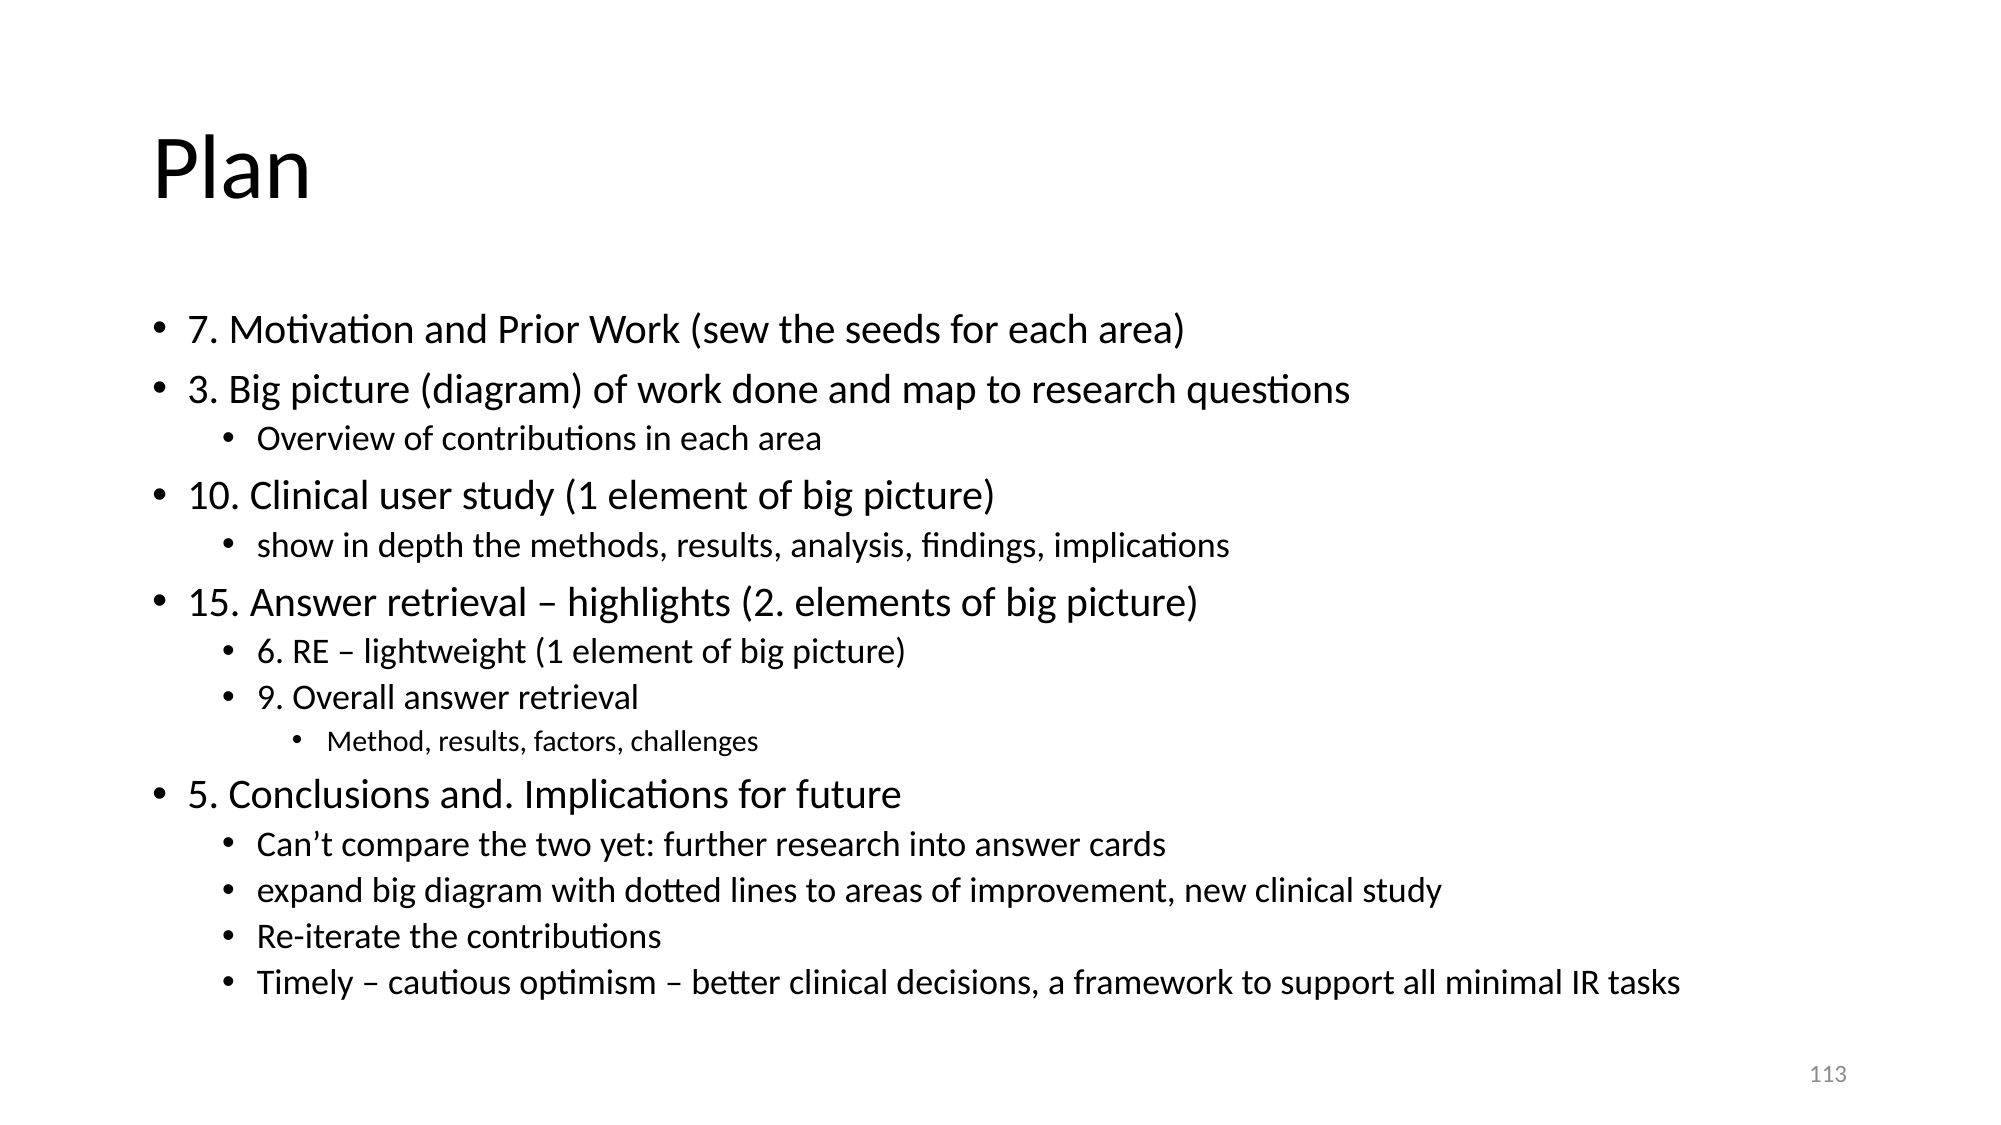

# Plan
7. Motivation and Prior Work (sew the seeds for each area)
3. Big picture (diagram) of work done and map to research questions
Overview of contributions in each area
10. Clinical user study (1 element of big picture)
show in depth the methods, results, analysis, findings, implications
15. Answer retrieval – highlights (2. elements of big picture)
6. RE – lightweight (1 element of big picture)
9. Overall answer retrieval
Method, results, factors, challenges
5. Conclusions and. Implications for future
Can’t compare the two yet: further research into answer cards
expand big diagram with dotted lines to areas of improvement, new clinical study
Re-iterate the contributions
Timely – cautious optimism – better clinical decisions, a framework to support all minimal IR tasks
113